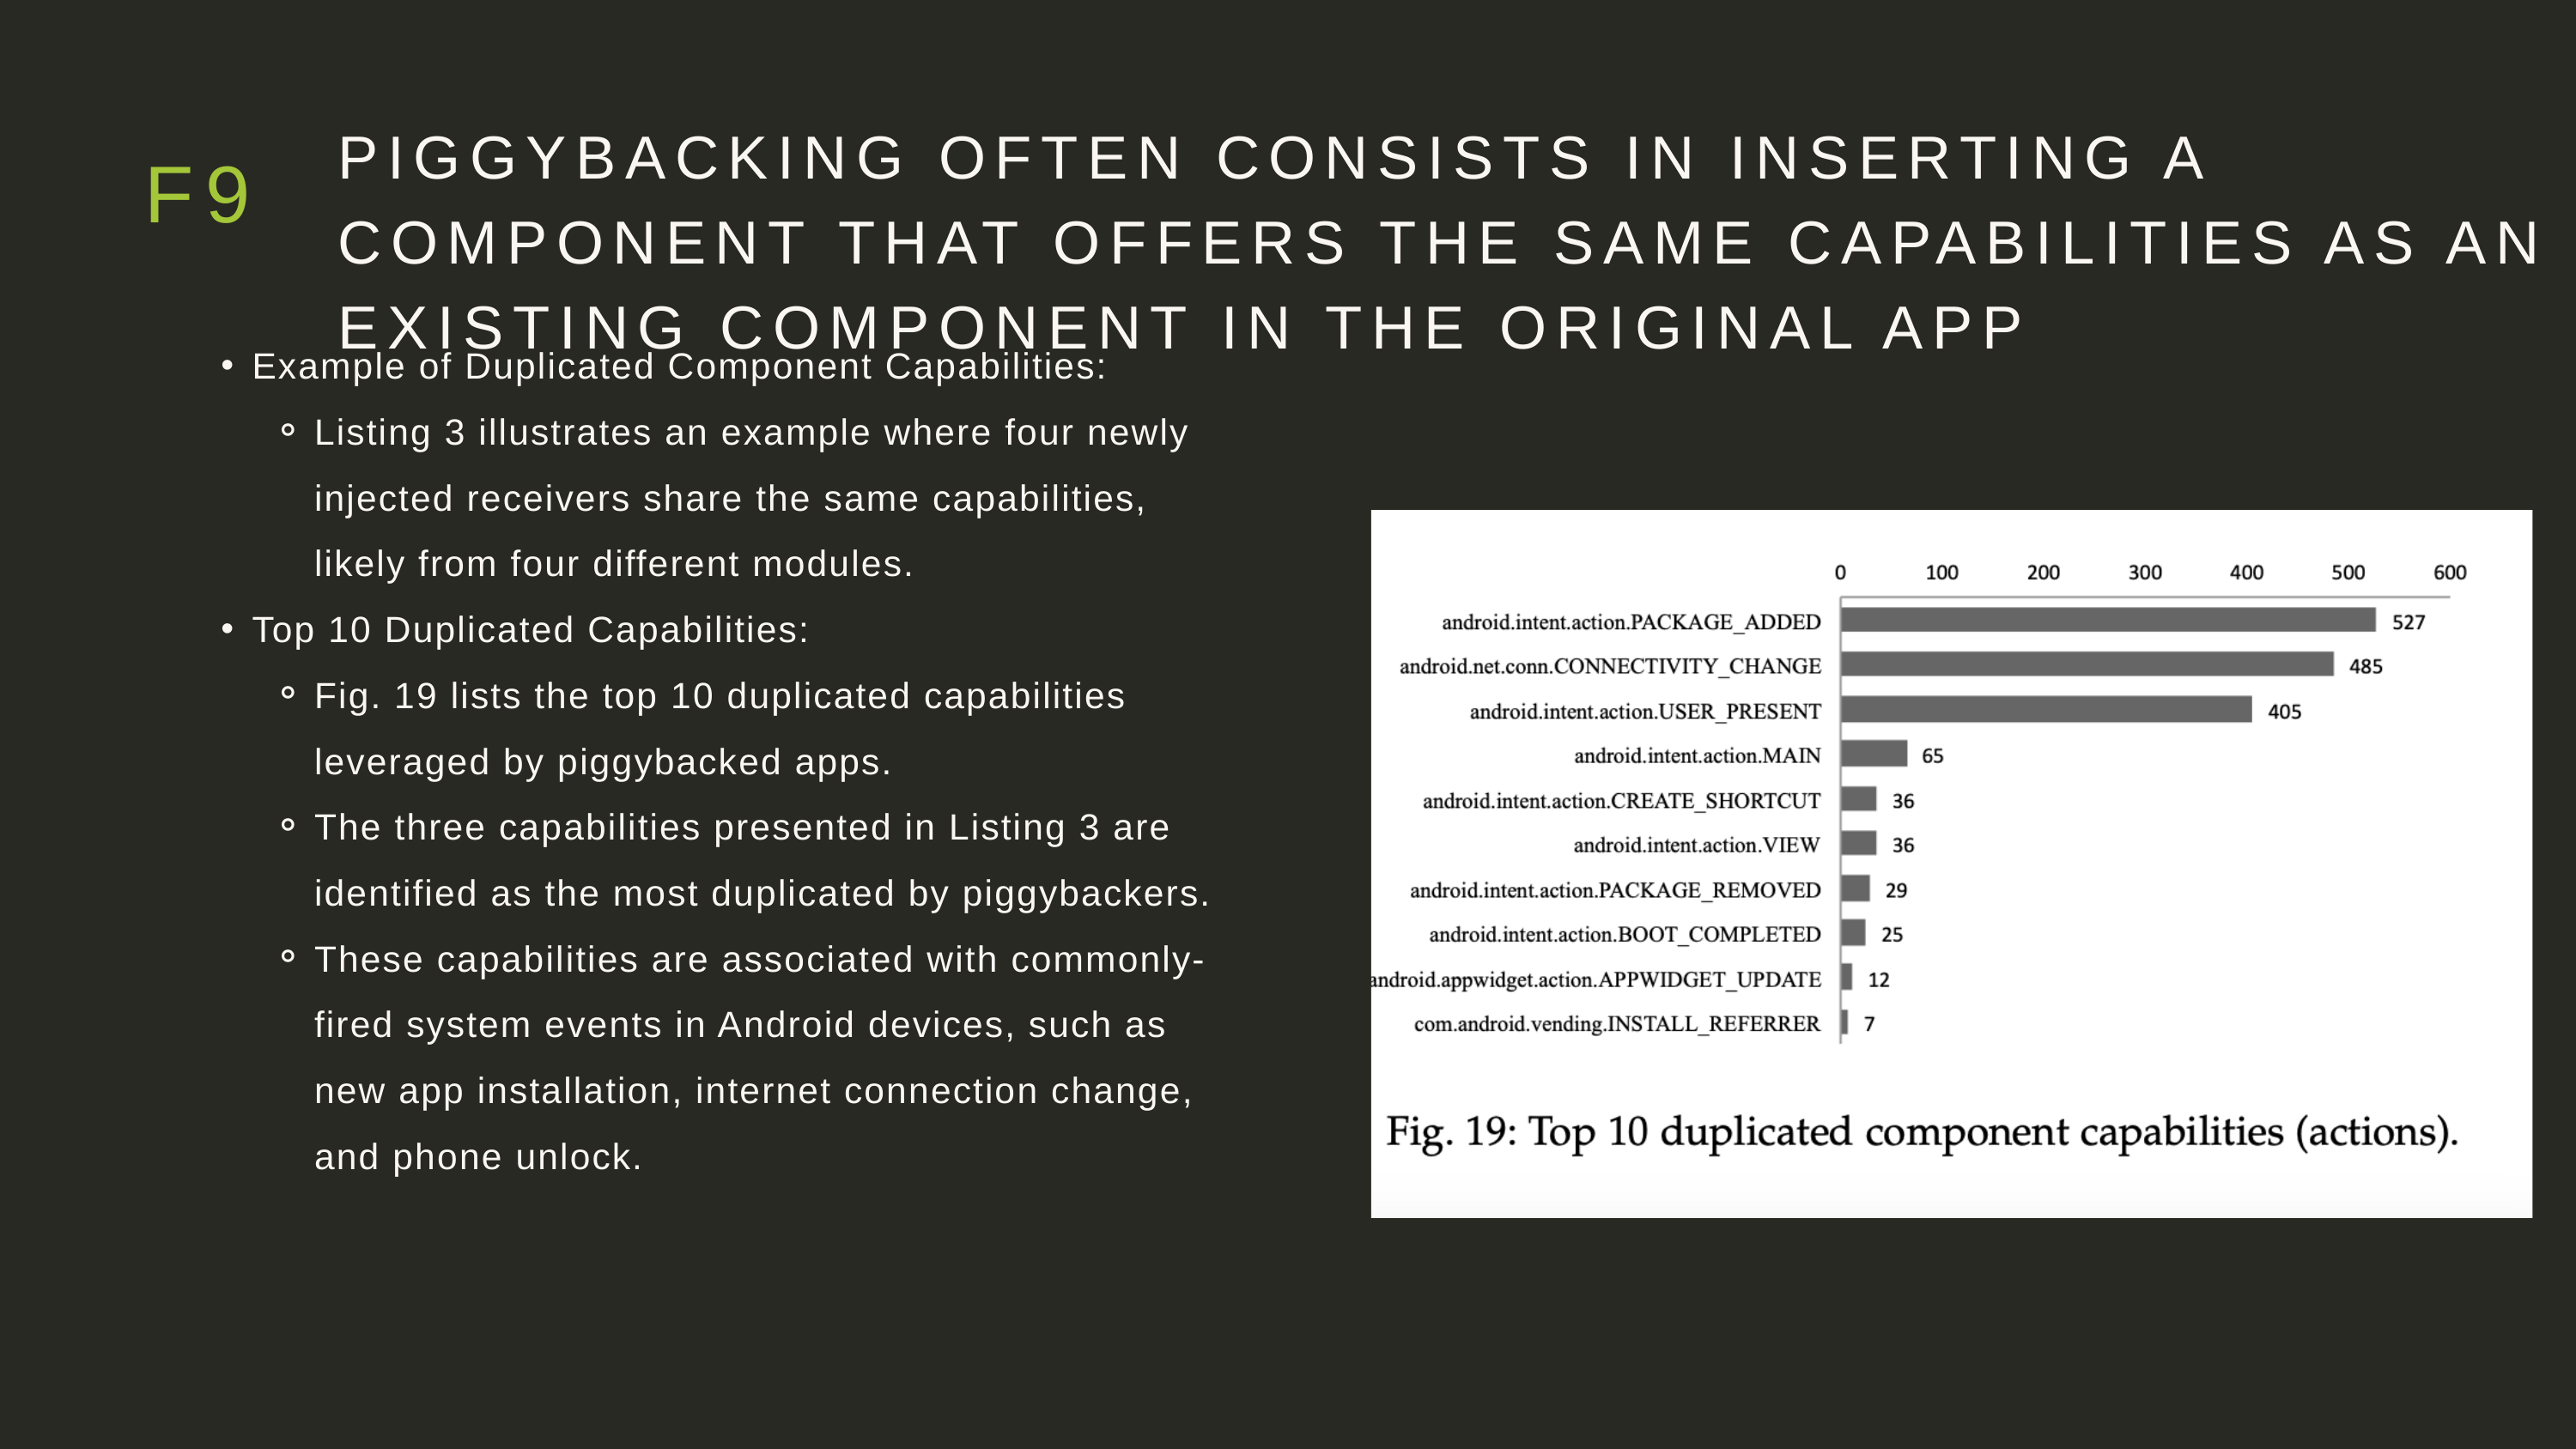

PIGGYBACKING OFTEN CONSISTS IN INSERTING A COMPONENT THAT OFFERS THE SAME CAPABILITIES AS AN EXISTING COMPONENT IN THE ORIGINAL APP
F9
Example of Duplicated Component Capabilities:
Listing 3 illustrates an example where four newly injected receivers share the same capabilities, likely from four different modules.
Top 10 Duplicated Capabilities:
Fig. 19 lists the top 10 duplicated capabilities leveraged by piggybacked apps.
The three capabilities presented in Listing 3 are identified as the most duplicated by piggybackers.
These capabilities are associated with commonly-fired system events in Android devices, such as new app installation, internet connection change, and phone unlock.